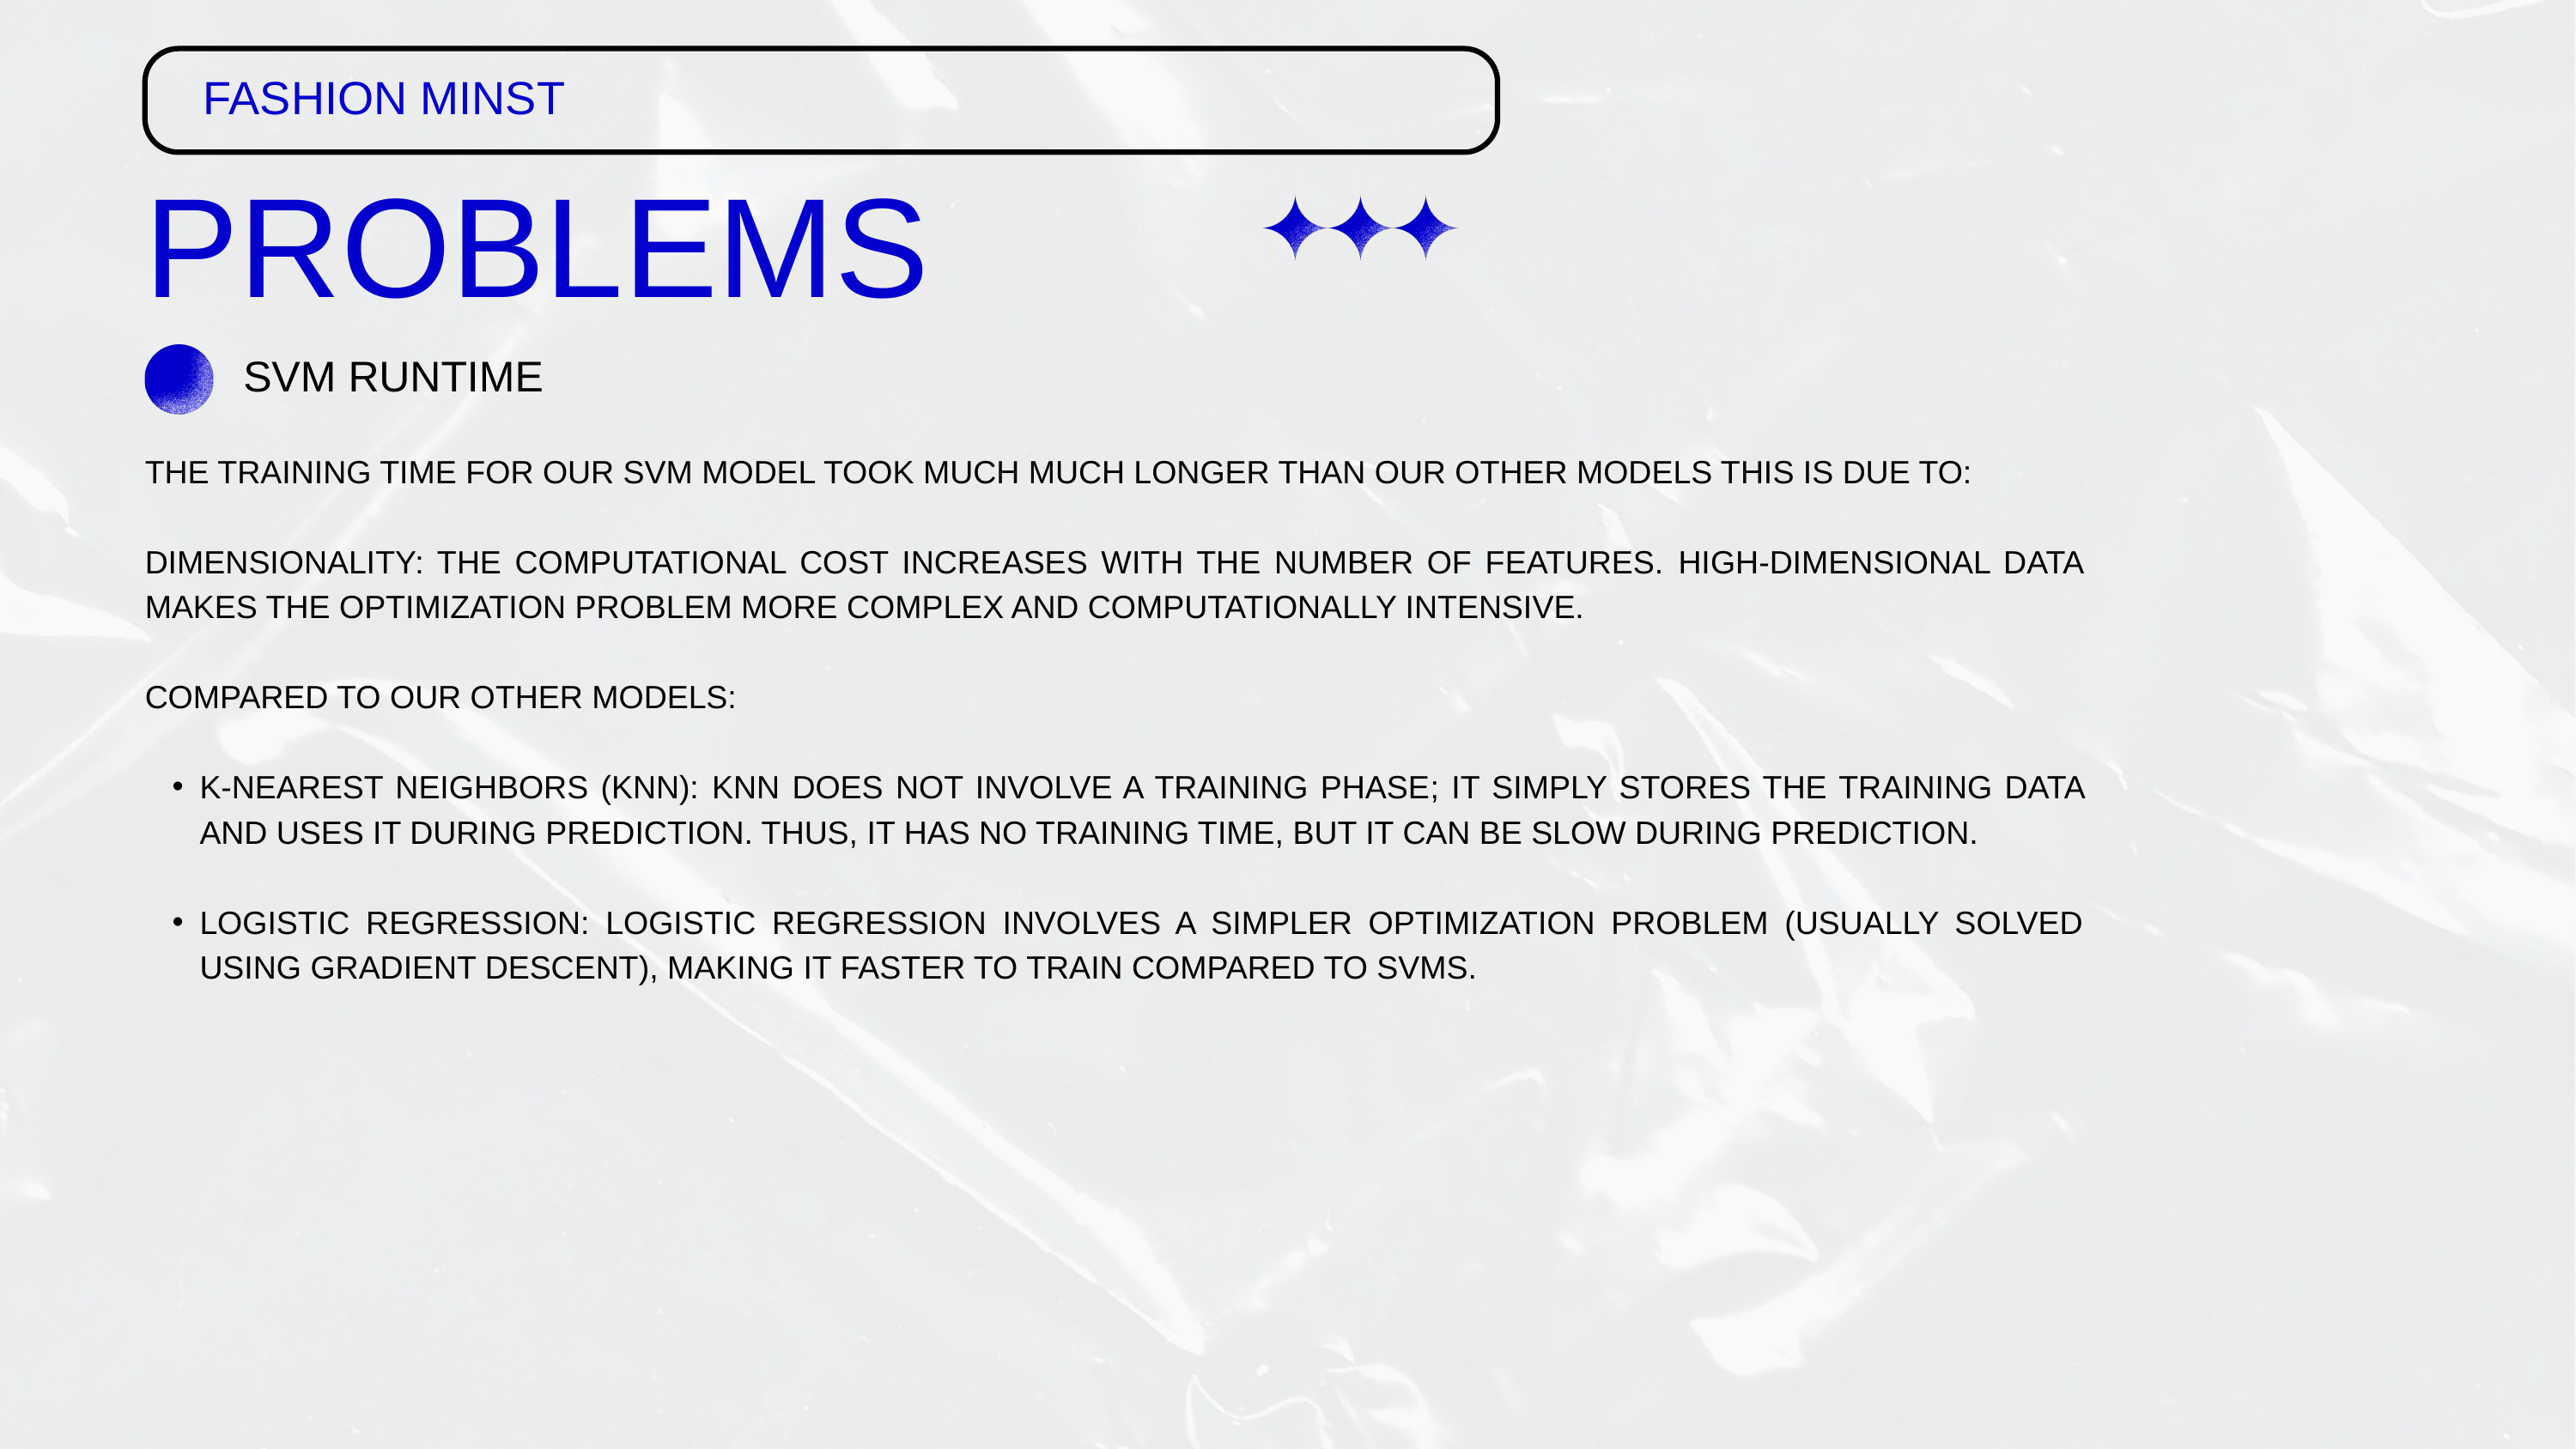

FASHION MINST
PROBLEMS

SVM RUNTIME
THE TRAINING TIME FOR OUR SVM MODEL TOOK MUCH MUCH LONGER THAN OUR OTHER MODELS THIS IS DUE TO:

DIMENSIONALITY: THE COMPUTATIONAL COST INCREASES WITH THE NUMBER OF FEATURES. HIGH-DIMENSIONAL DATA MAKES THE OPTIMIZATION PROBLEM MORE COMPLEX AND COMPUTATIONALLY INTENSIVE.

COMPARED TO OUR OTHER MODELS:

K-NEAREST NEIGHBORS (KNN): KNN DOES NOT INVOLVE A TRAINING PHASE; IT SIMPLY STORES THE TRAINING DATA AND USES IT DURING PREDICTION. THUS, IT HAS NO TRAINING TIME, BUT IT CAN BE SLOW DURING PREDICTION.

LOGISTIC REGRESSION: LOGISTIC REGRESSION INVOLVES A SIMPLER OPTIMIZATION PROBLEM (USUALLY SOLVED USING GRADIENT DESCENT), MAKING IT FASTER TO TRAIN COMPARED TO SVMS.